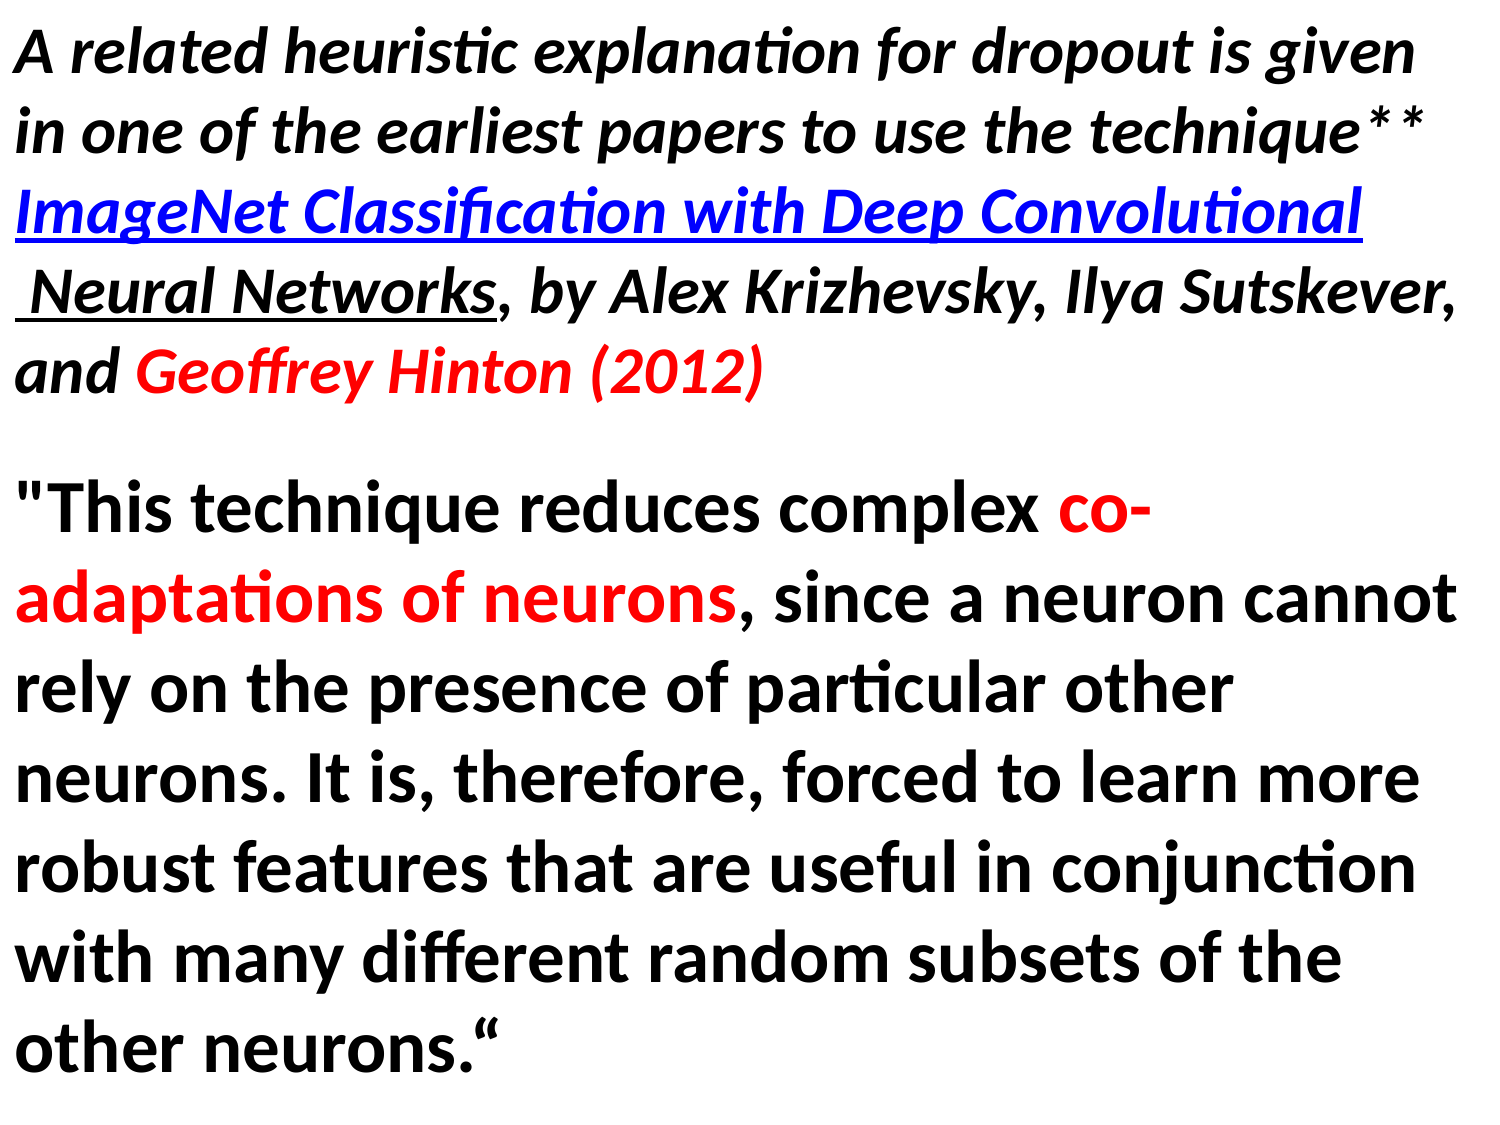

A related heuristic explanation for dropout is given in one of the earliest papers to use the technique**ImageNet Classification with Deep Convolutional Neural Networks, by Alex Krizhevsky, Ilya Sutskever, and Geoffrey Hinton (2012)
"This technique reduces complex co-adaptations of neurons, since a neuron cannot rely on the presence of particular other neurons. It is, therefore, forced to learn more robust features that are useful in conjunction with many different random subsets of the other neurons.“